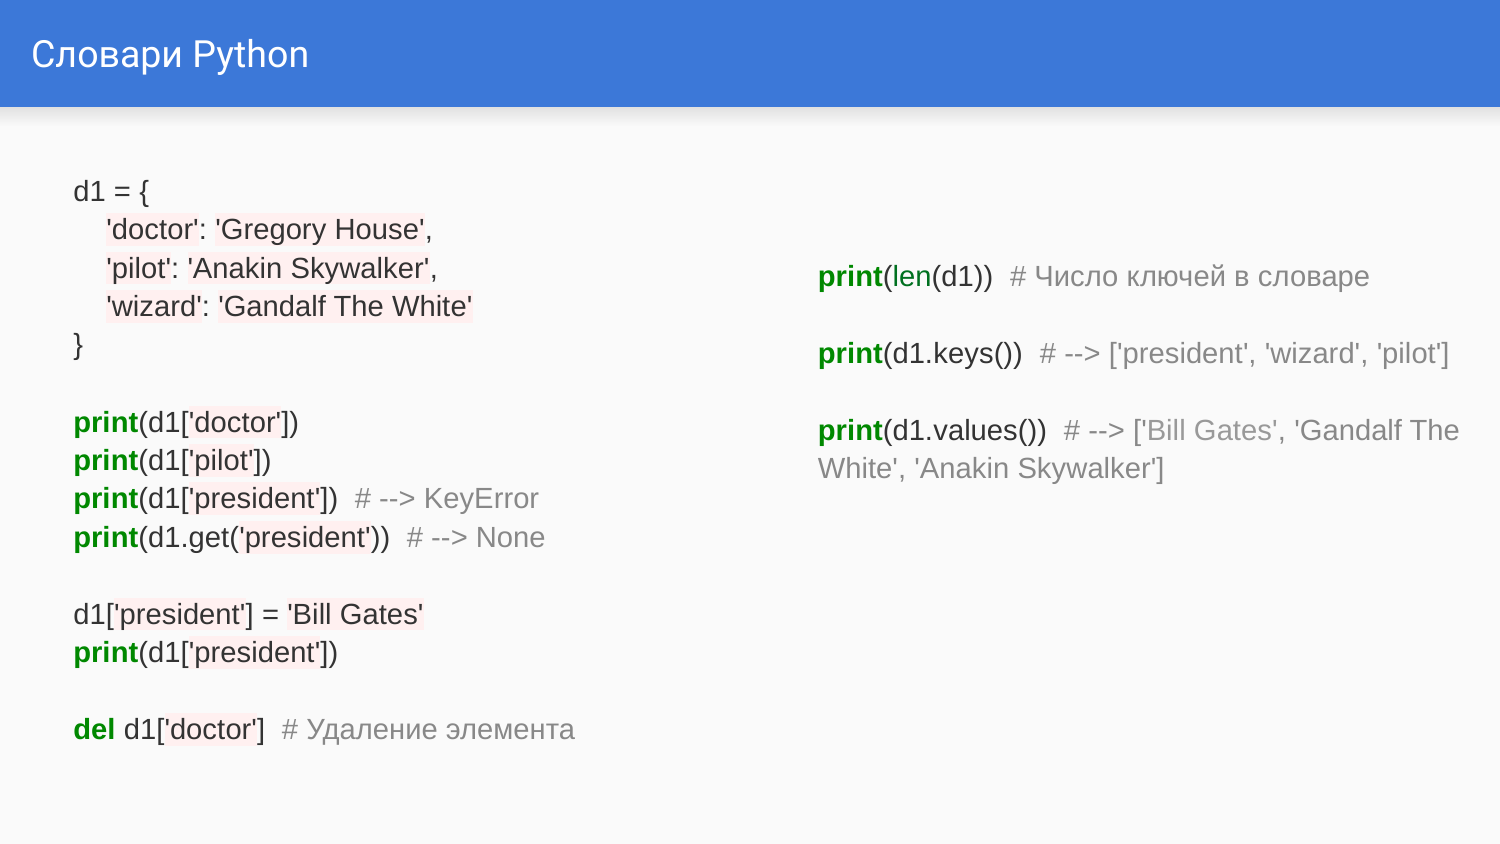

# Словари Python
print(len(d1))  # Число ключей в словаре
print(d1.keys())  # --> ['president', 'wizard', 'pilot']
print(d1.values())  # --> ['Bill Gates', 'Gandalf The White', 'Anakin Skywalker']
d1 = {
    'doctor': 'Gregory House',
    'pilot': 'Anakin Skywalker',
    'wizard': 'Gandalf The White'
}
print(d1['doctor'])
print(d1['pilot'])
print(d1['president'])  # --> KeyError
print(d1.get('president'))  # --> None
d1['president'] = 'Bill Gates'
print(d1['president'])
del d1['doctor']  # Удаление элемента